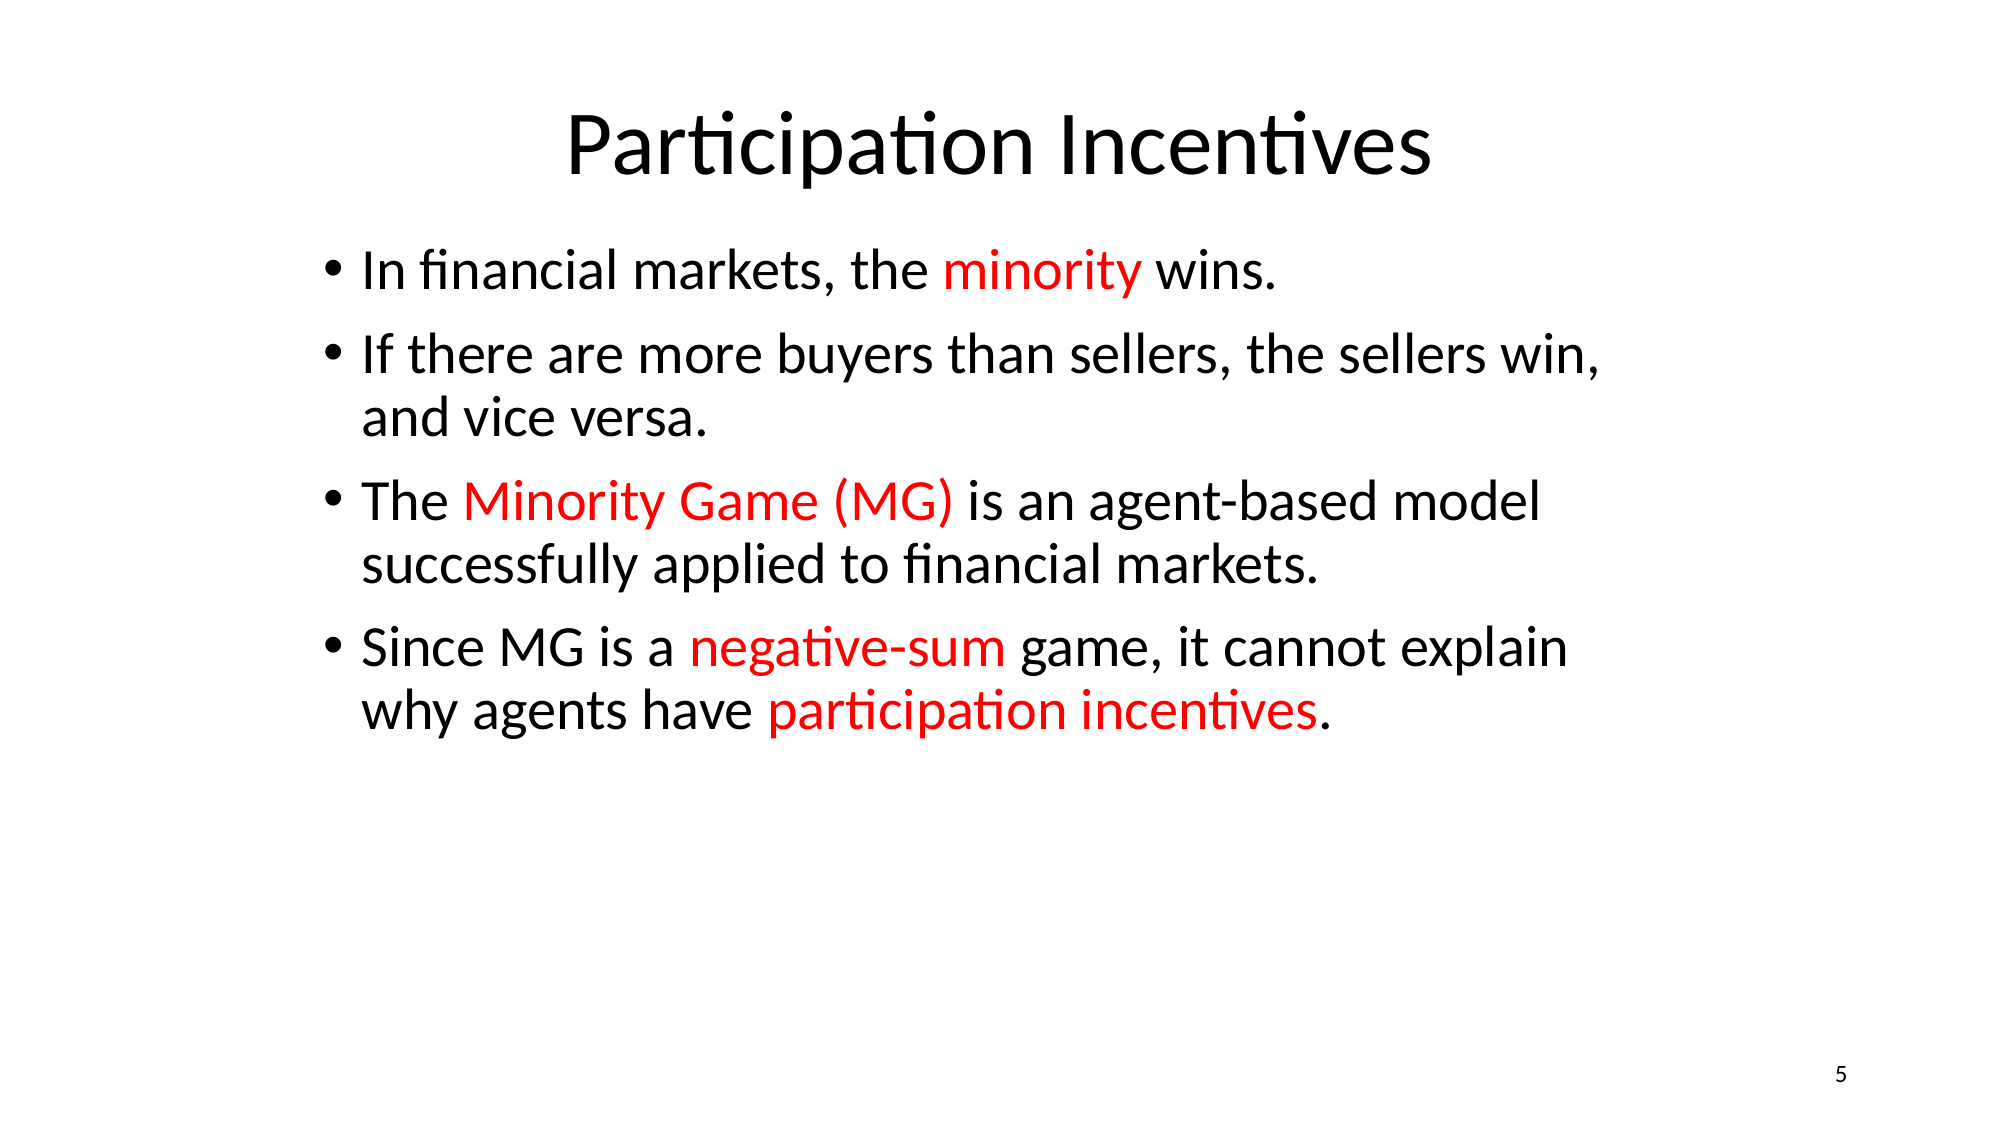

# Participation Incentives
In financial markets, the minority wins.
If there are more buyers than sellers, the sellers win, and vice versa.
The Minority Game (MG) is an agent-based model successfully applied to financial markets.
Since MG is a negative-sum game, it cannot explain why agents have participation incentives.
5